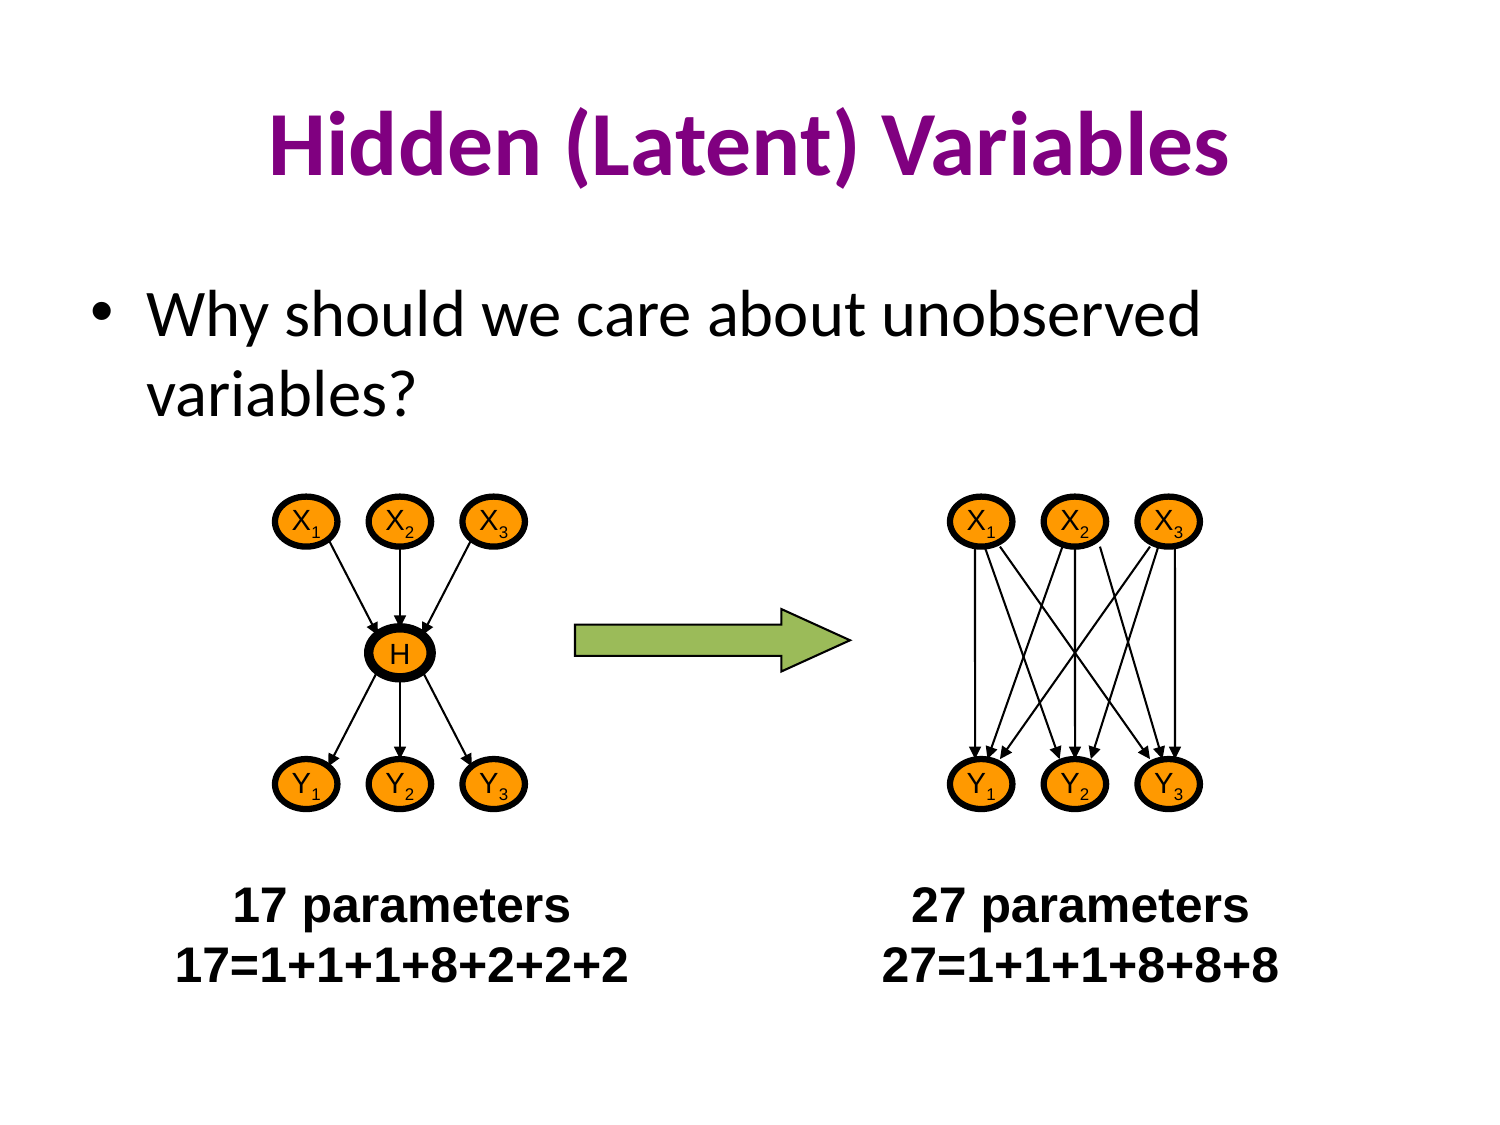

# Hidden (Latent) Variables
Why should we care about unobserved variables?
X1
X2
X3
X1
X2
X3

H
Y1
Y2
Y3
Y1
Y2
Y3
17 parameters
17=1+1+1+8+2+2+2
27 parameters
27=1+1+1+8+8+8